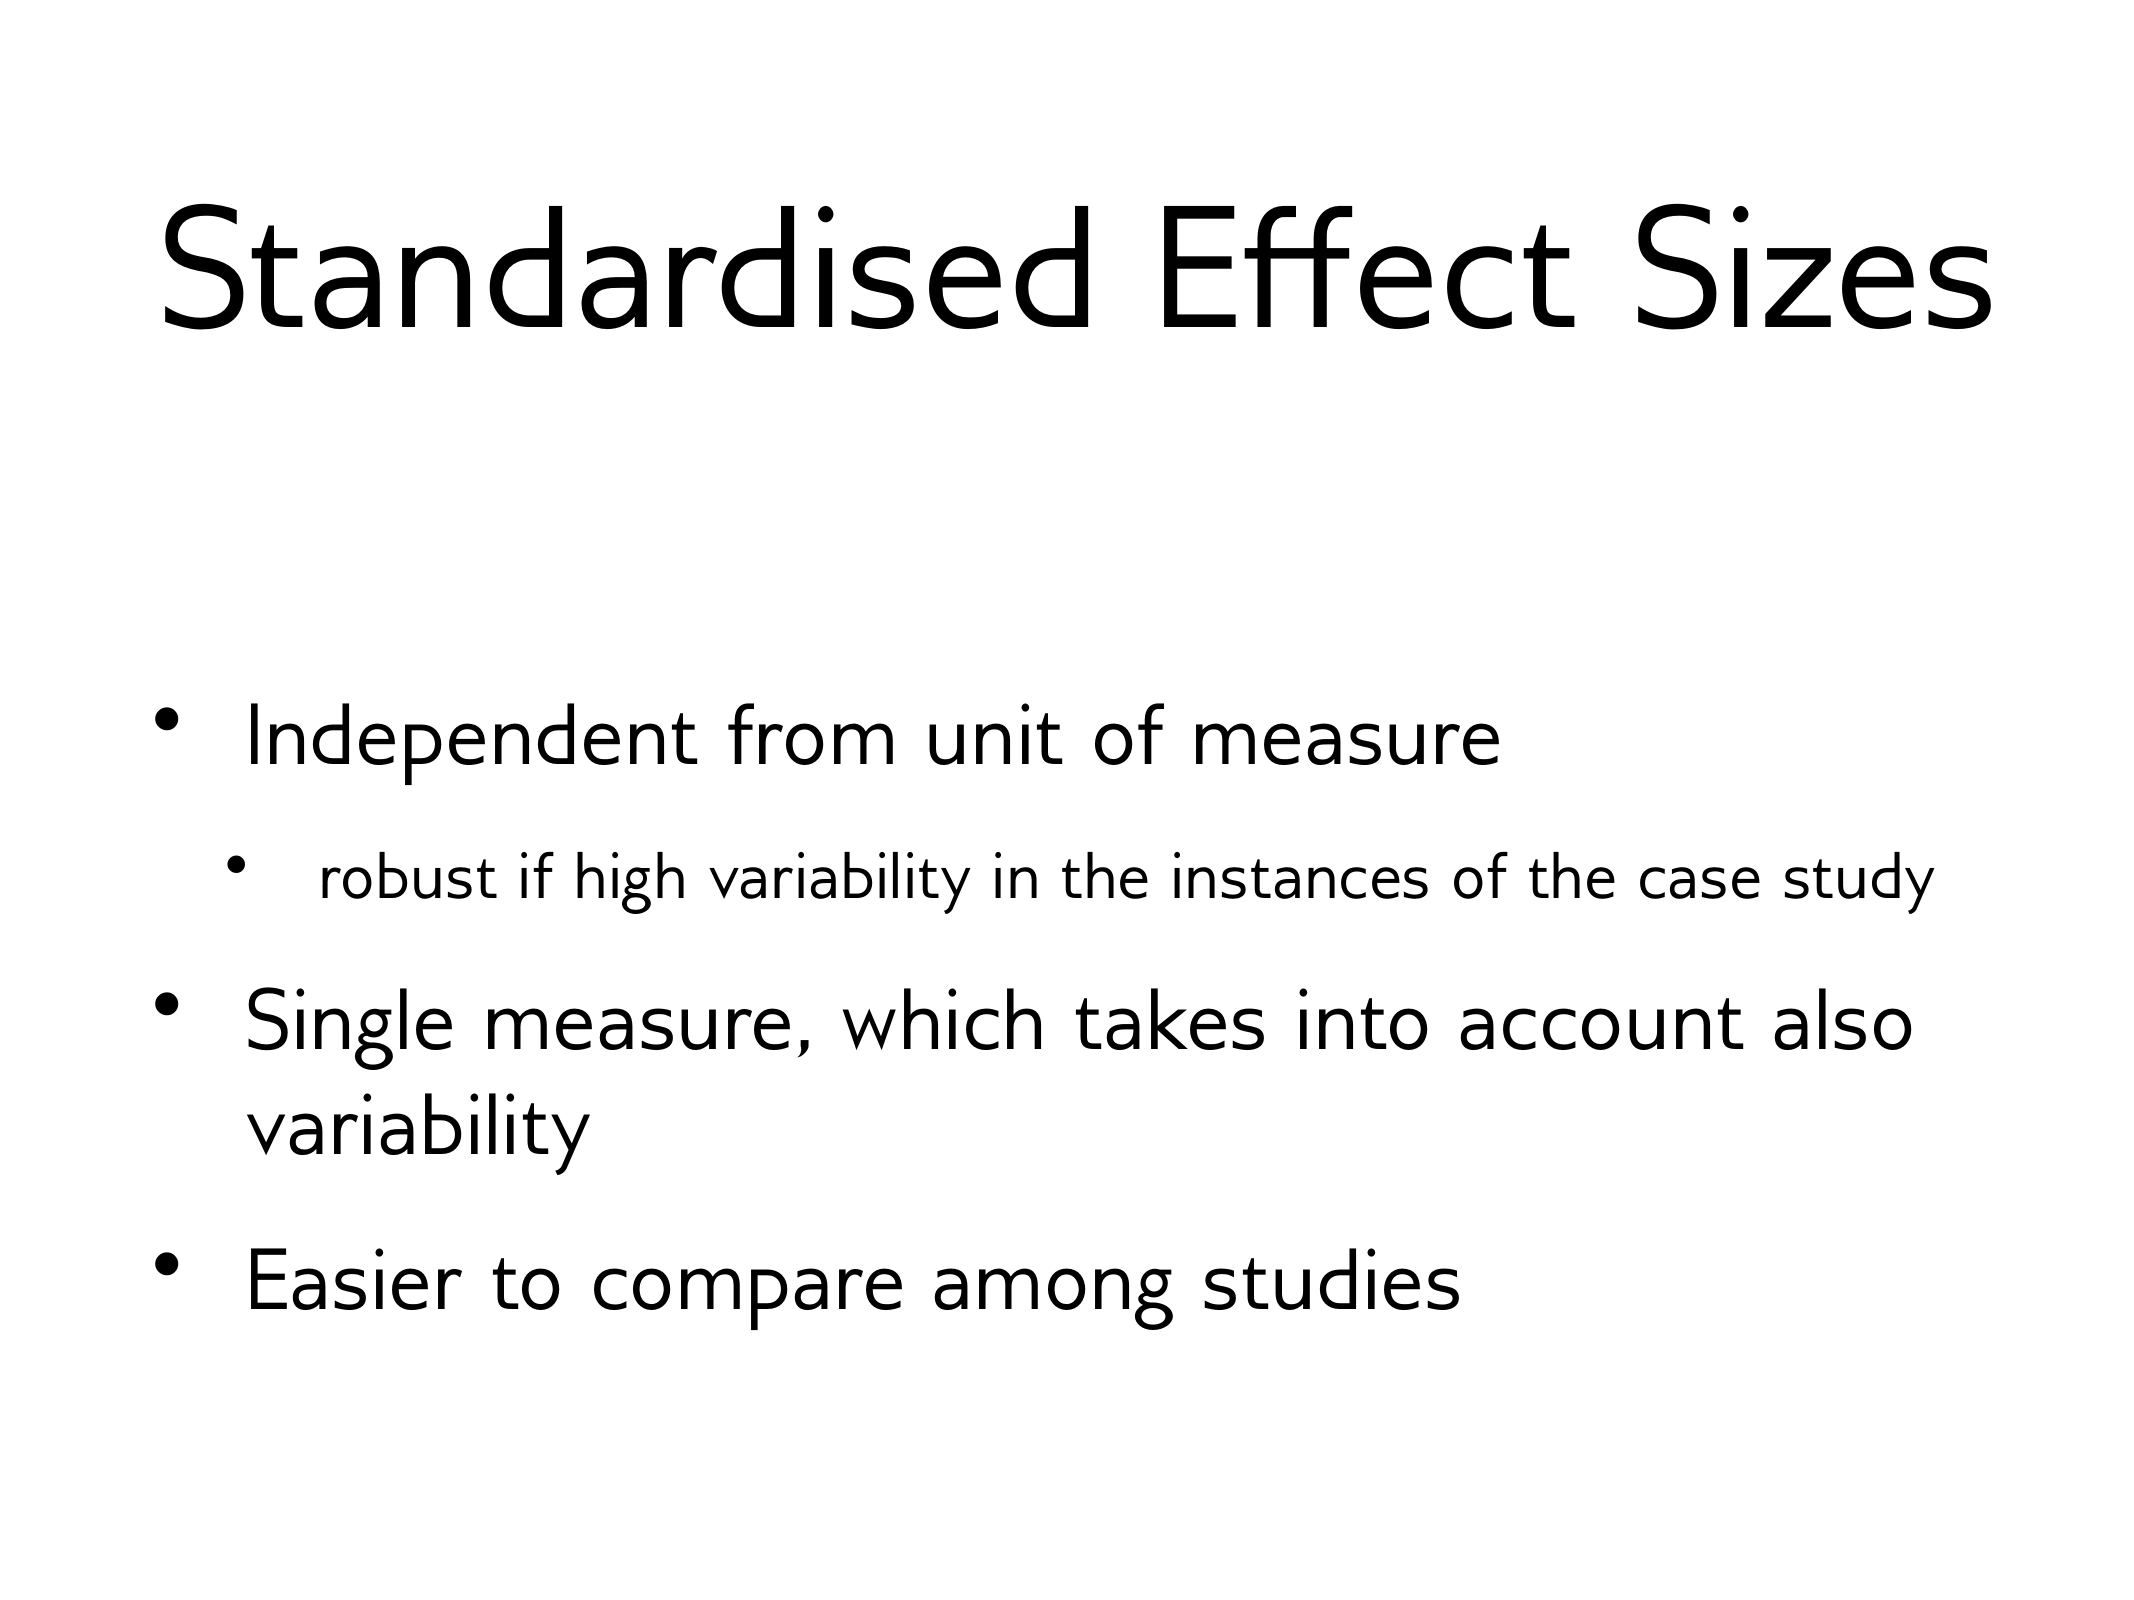

# Standardised Effect Sizes
Independent from unit of measure
robust if high variability in the instances of the case study
Single measure, which takes into account also variability
Easier to compare among studies